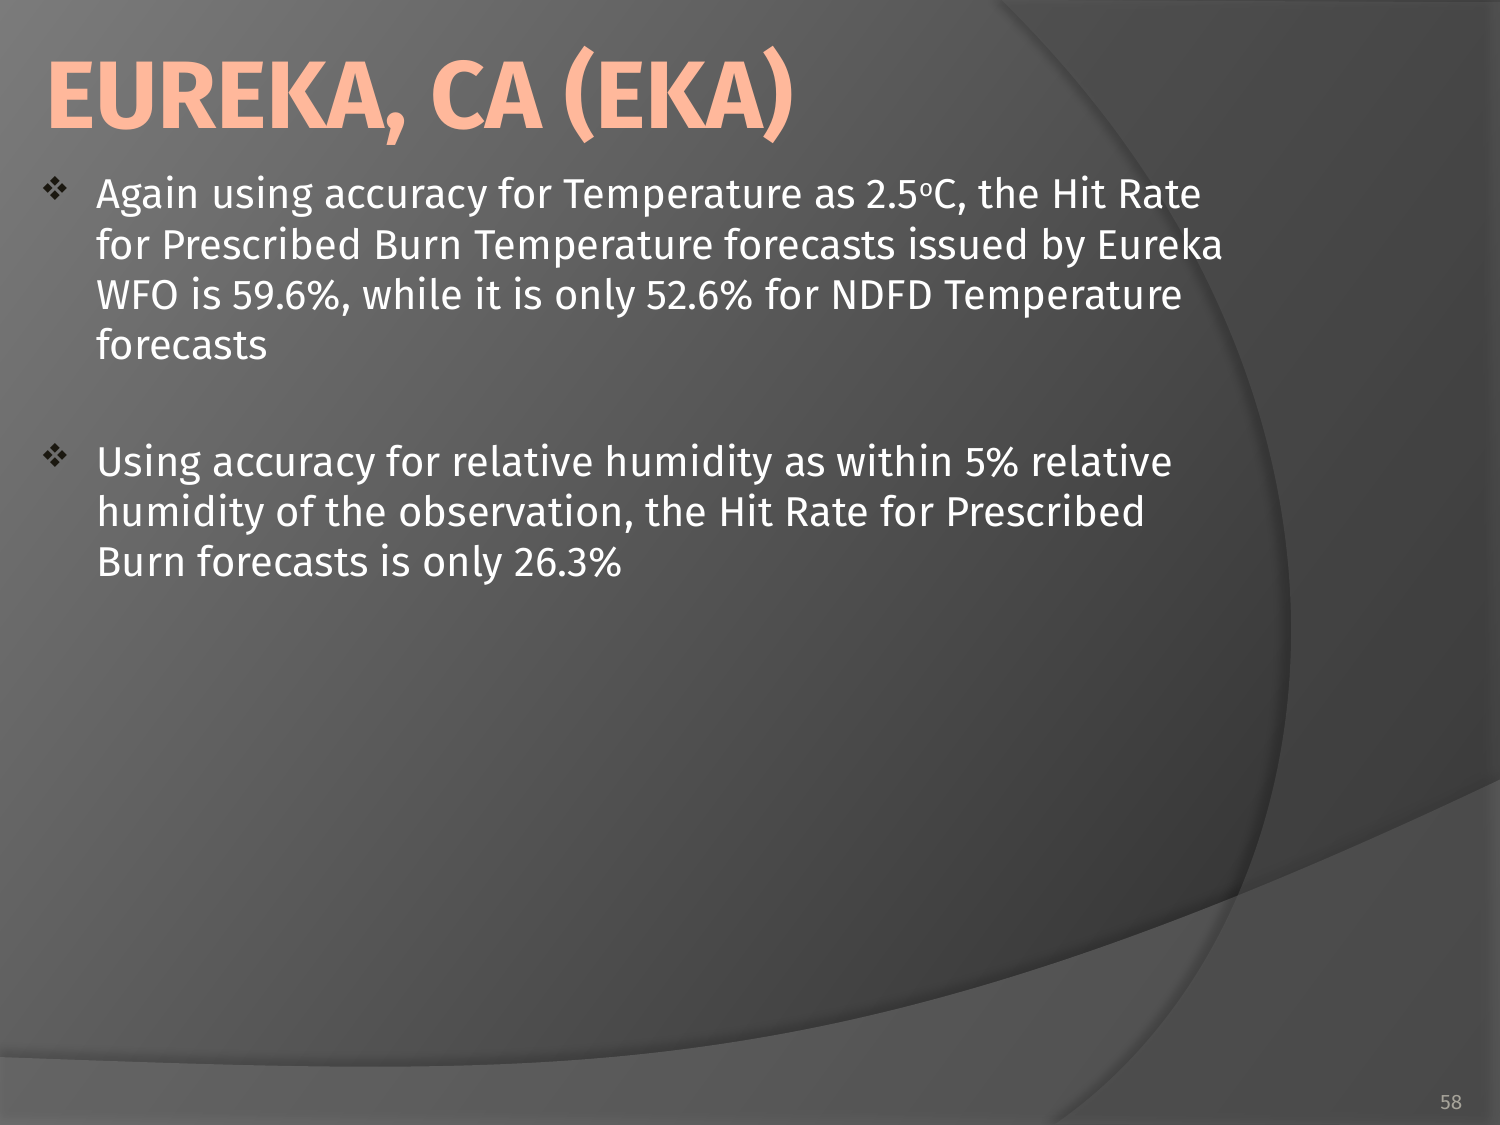

# Eureka, CA (EKA)
Again using accuracy for Temperature as 2.5oC, the Hit Rate for Prescribed Burn Temperature forecasts issued by Eureka WFO is 59.6%, while it is only 52.6% for NDFD Temperature forecasts

Using accuracy for relative humidity as within 5% relative humidity of the observation, the Hit Rate for Prescribed Burn forecasts is only 26.3%
58